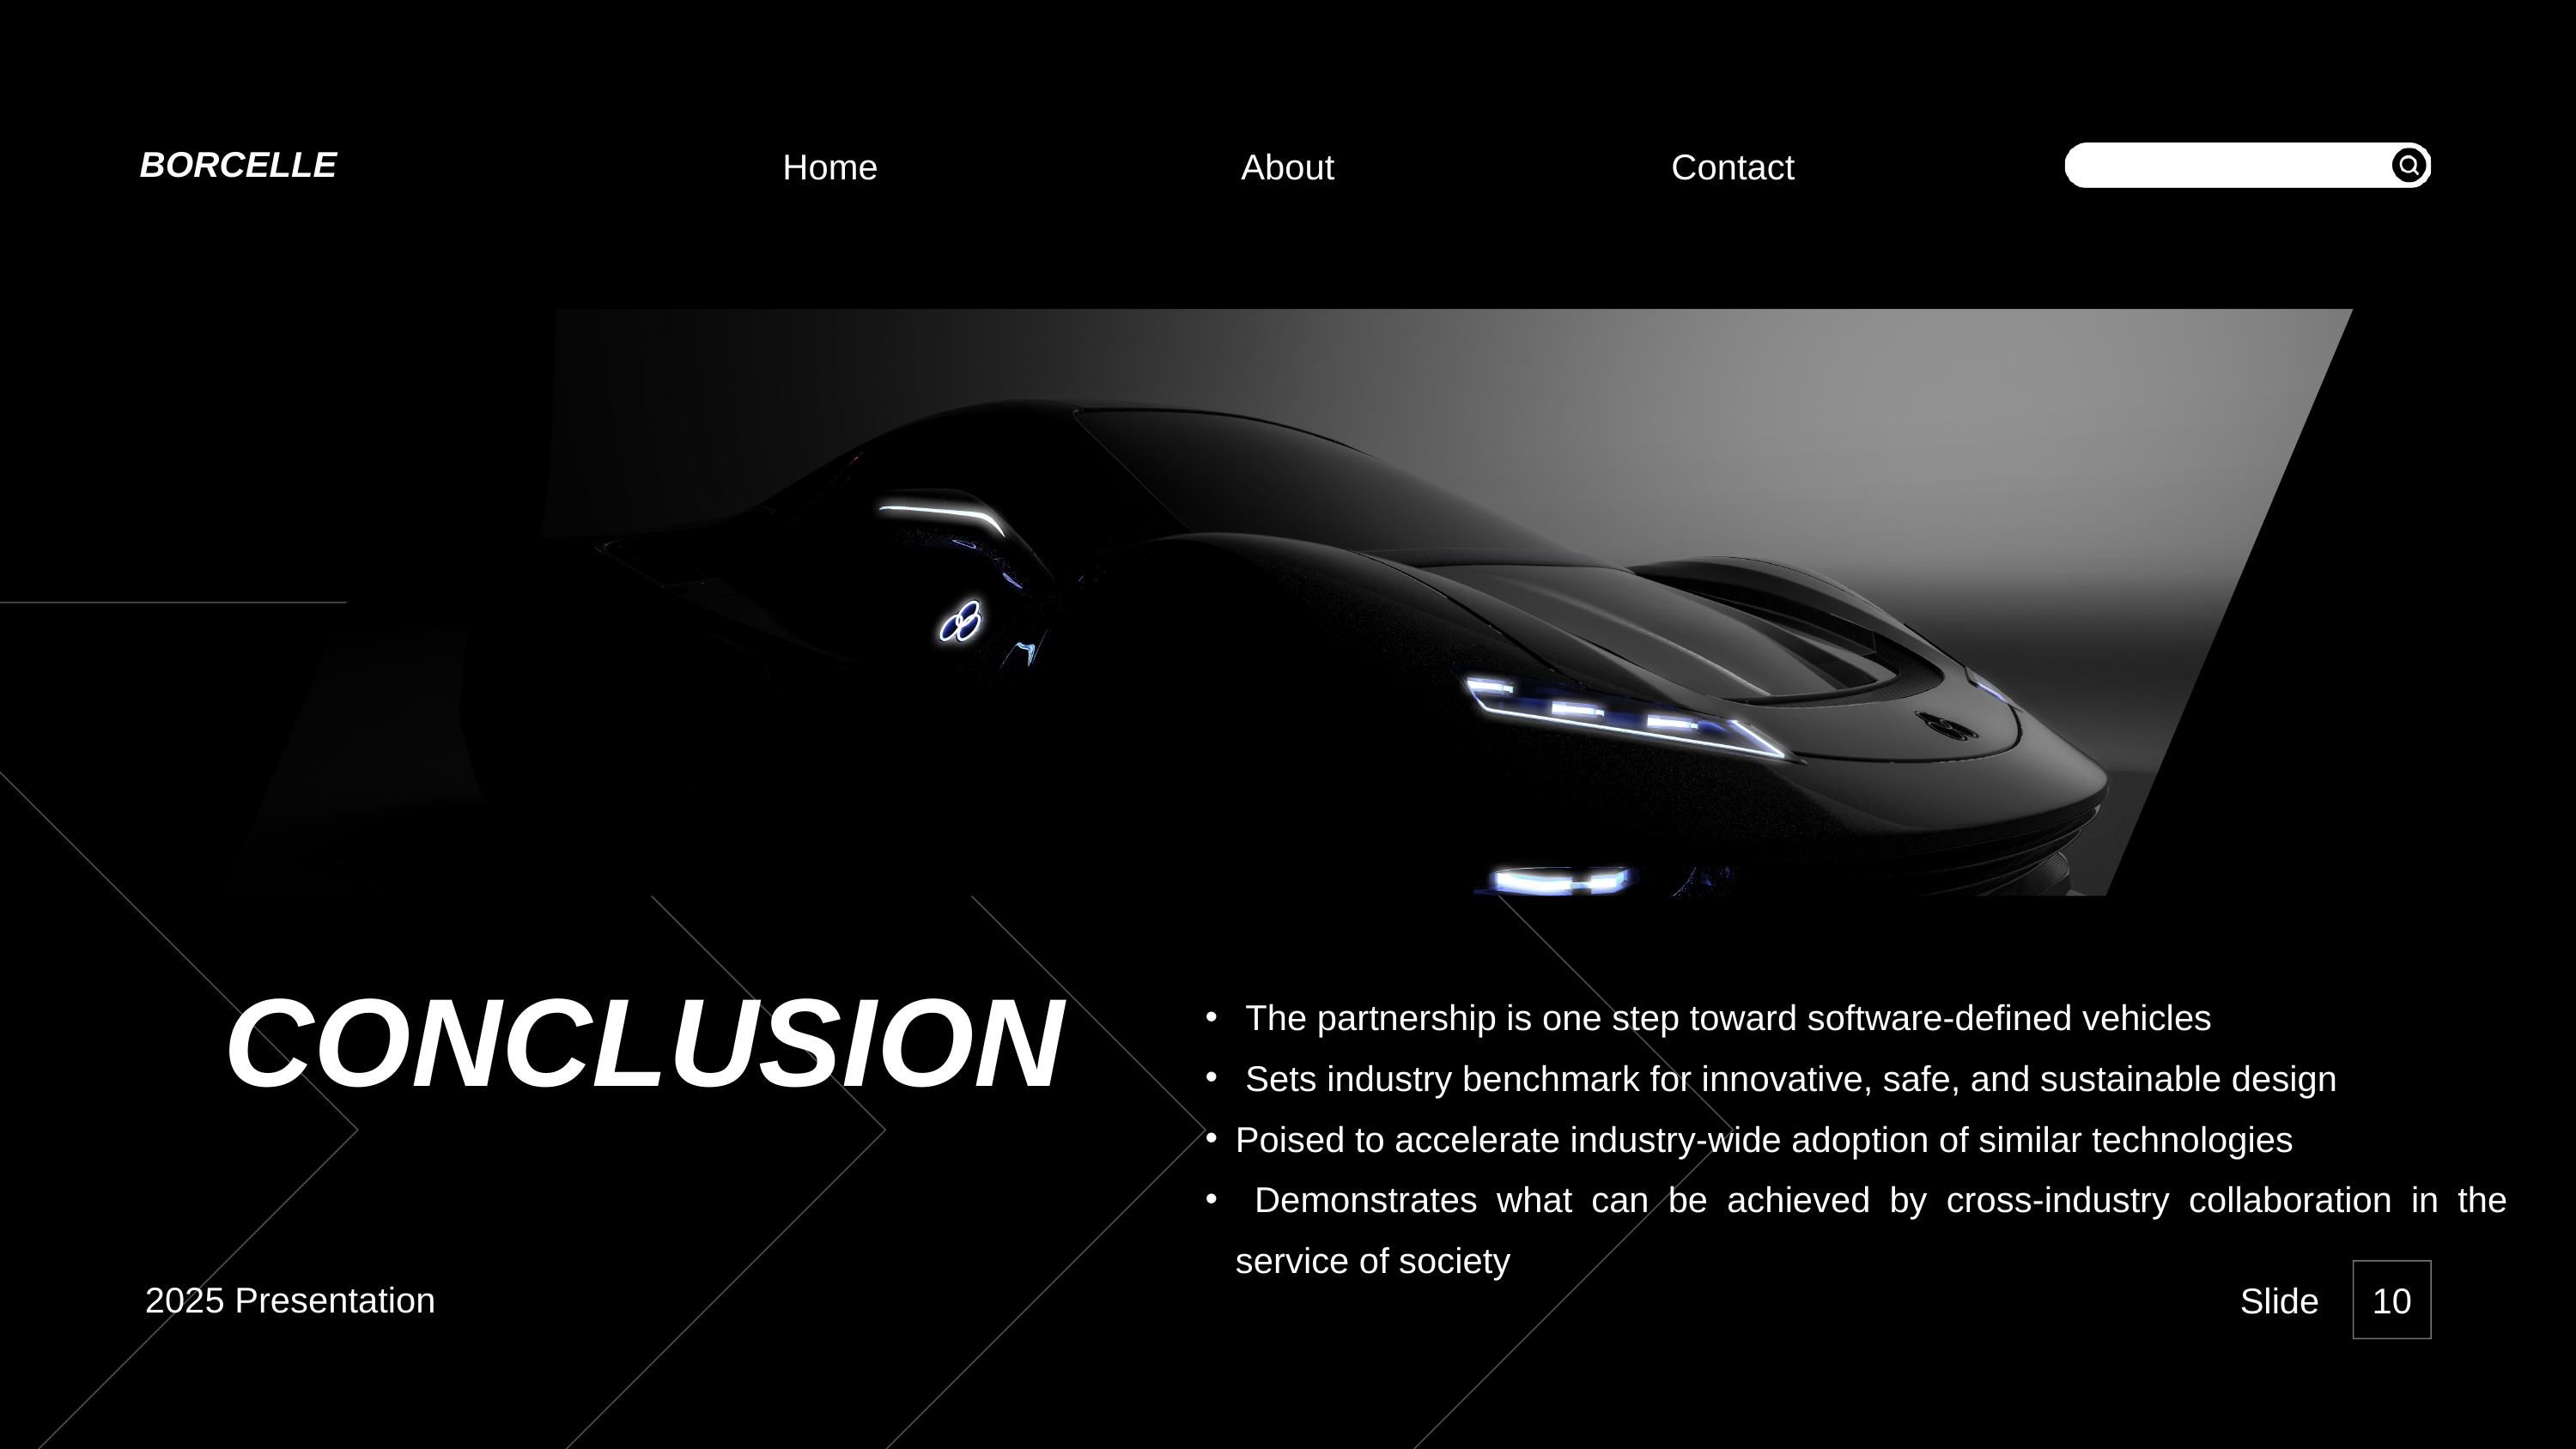

BORCELLE
Home
About
Contact

CONCLUSION
 The partnership is one step toward software-defined vehicles
 Sets industry benchmark for innovative, safe, and sustainable design
Poised to accelerate industry-wide adoption of similar technologies
 Demonstrates what can be achieved by cross-industry collaboration in the service of society

2025 Presentation
Slide
10